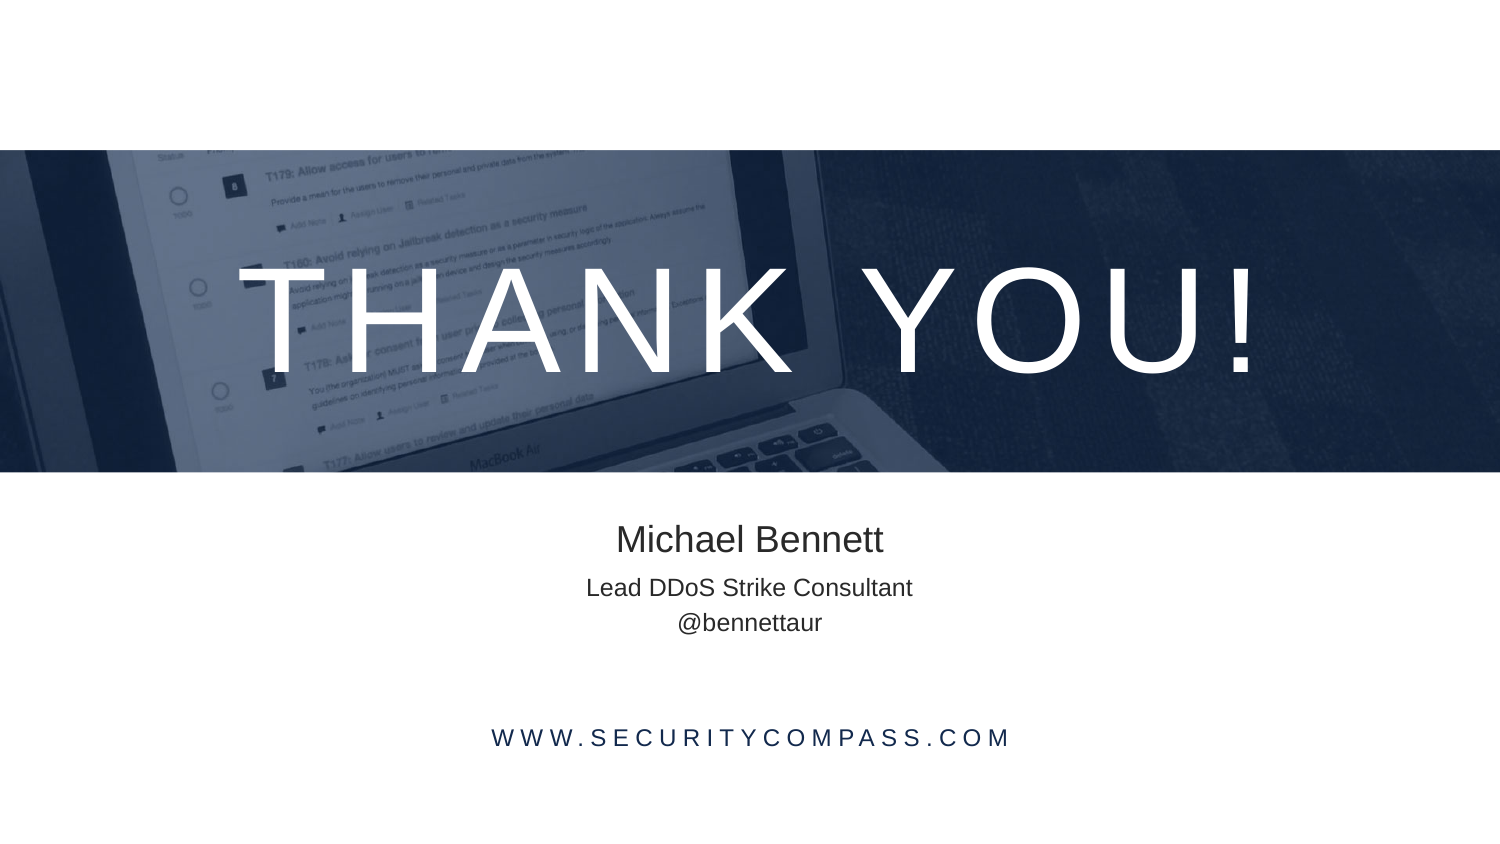

THANK YOU!
Michael Bennett
Lead DDoS Strike Consultant
@bennettaur
WWW.SECURITYCOMPASS.COM